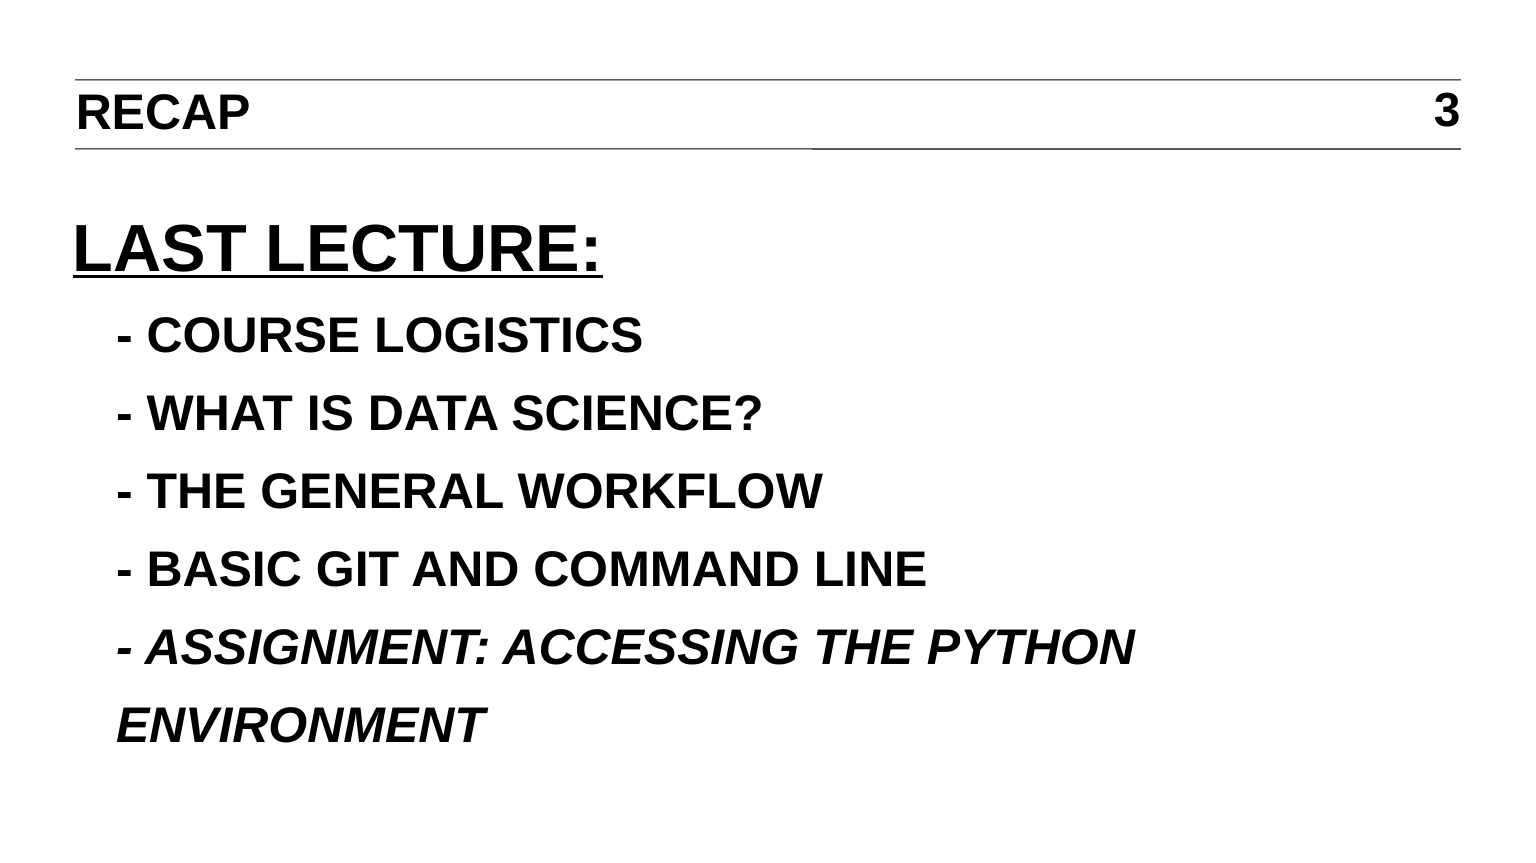

Recap

3
# Last lecture: - course logistics - what is data science? - the general workflow - basic git and command line - assignment: accessing the python environment